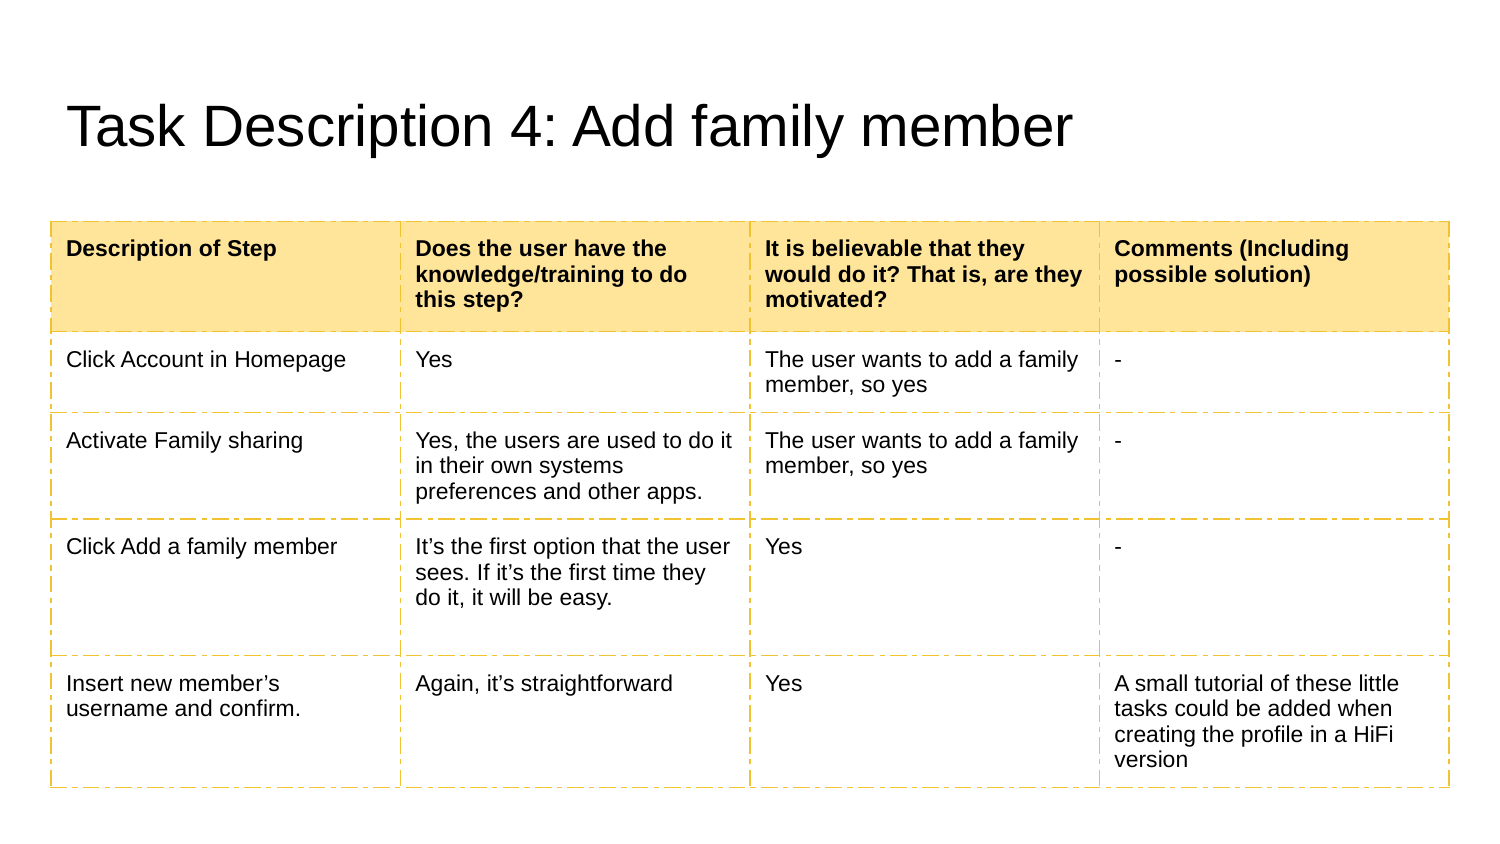

# Task Description 4: Add family member
| Description of Step | Does the user have the knowledge/training to do this step? | It is believable that they would do it? That is, are they motivated? | Comments (Including possible solution) |
| --- | --- | --- | --- |
| Click Account in Homepage | Yes | The user wants to add a family member, so yes | - |
| Activate Family sharing | Yes, the users are used to do it in their own systems preferences and other apps. | The user wants to add a family member, so yes | - |
| Click Add a family member | It’s the first option that the user sees. If it’s the first time they do it, it will be easy. | Yes | - |
| Insert new member’s username and confirm. | Again, it’s straightforward | Yes | A small tutorial of these little tasks could be added when creating the profile in a HiFi version |